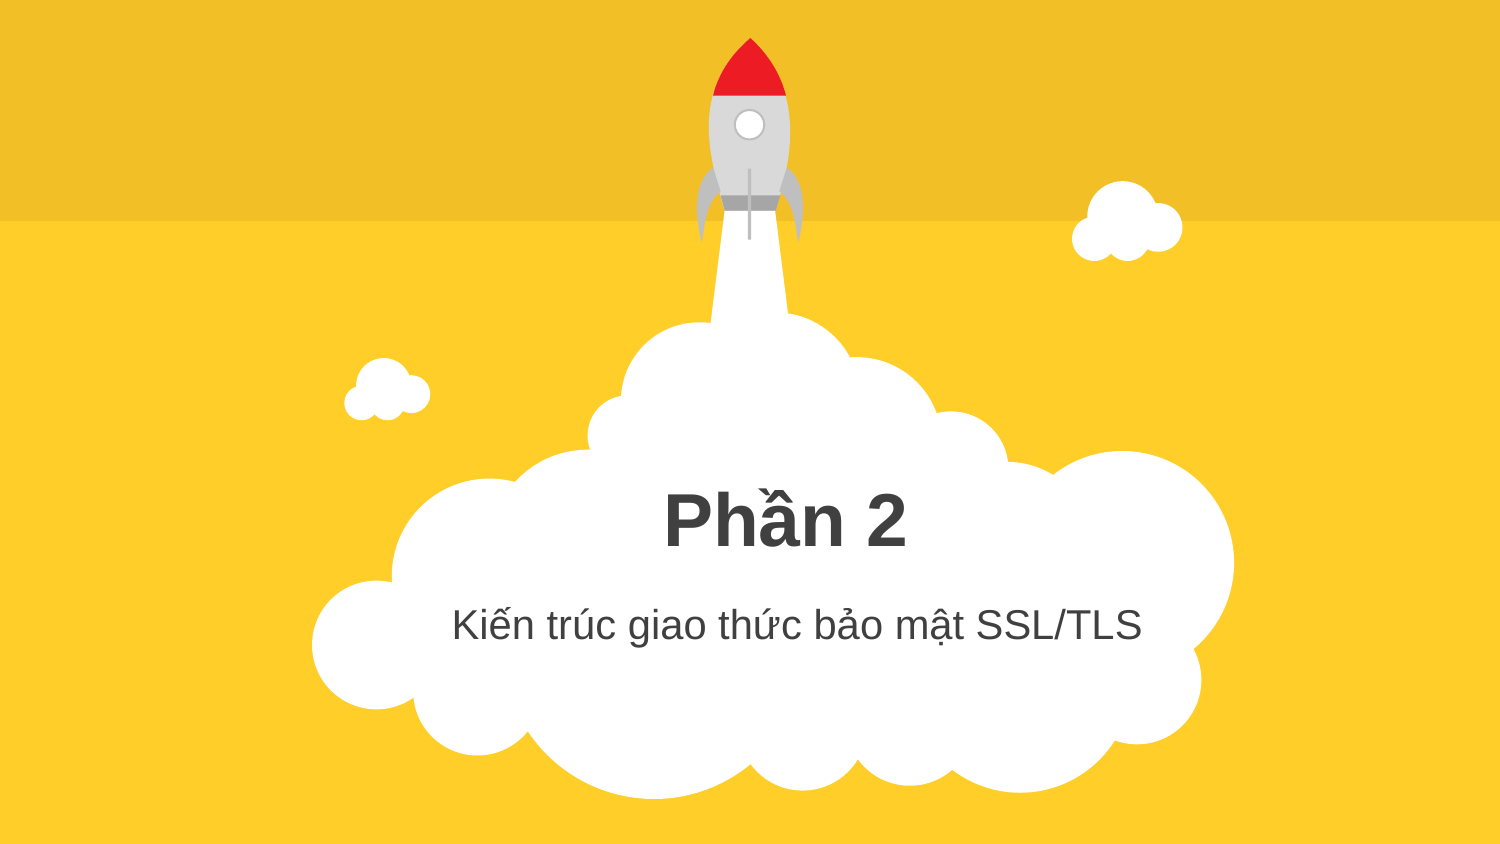

Phần 2
Kiến trúc giao thức bảo mật SSL/TLS